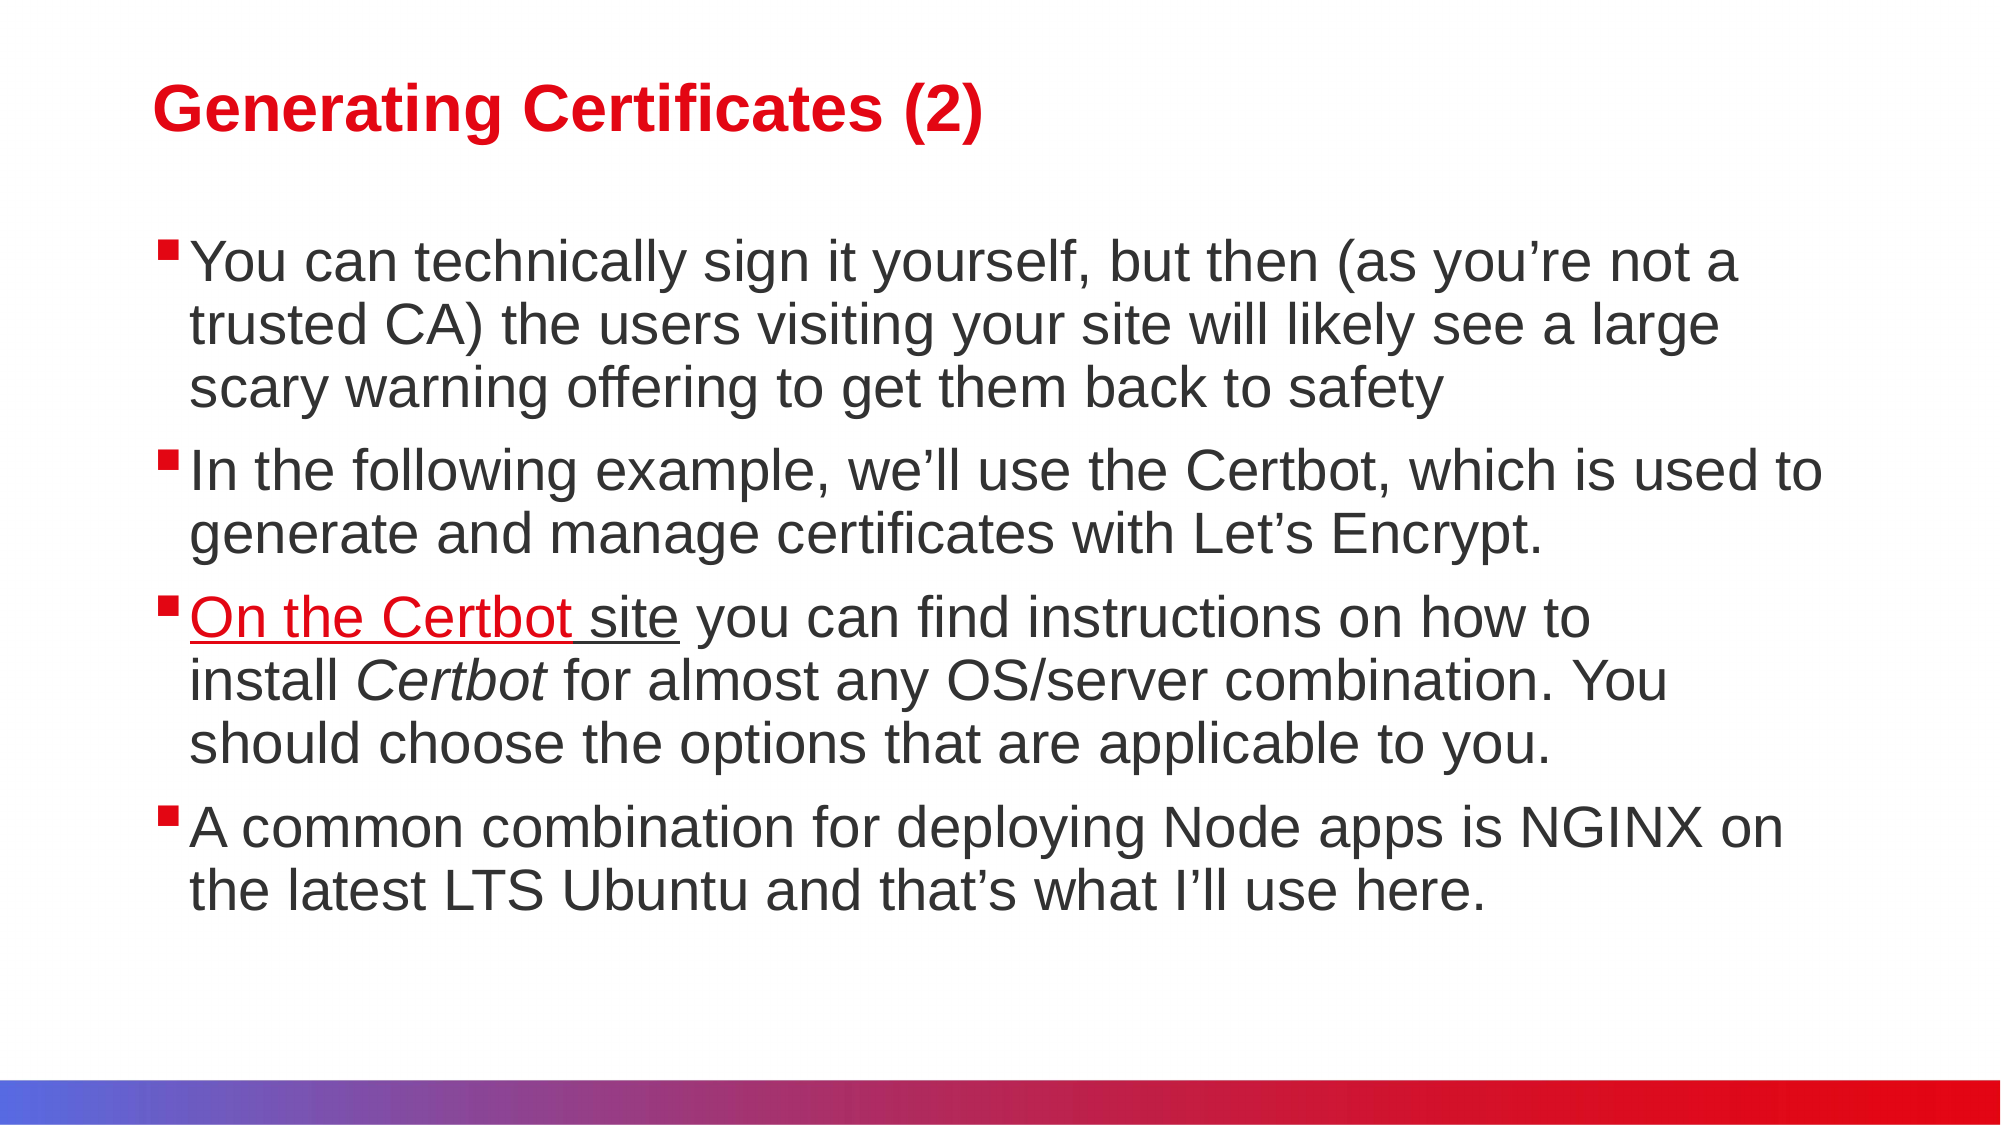

# Generating Certificates (2)
You can technically sign it yourself, but then (as you’re not a trusted CA) the users visiting your site will likely see a large scary warning offering to get them back to safety
In the following example, we’ll use the Certbot, which is used to generate and manage certificates with Let’s Encrypt.
On the Certbot site you can find instructions on how to install Certbot for almost any OS/server combination. You should choose the options that are applicable to you.
A common combination for deploying Node apps is NGINX on the latest LTS Ubuntu and that’s what I’ll use here.